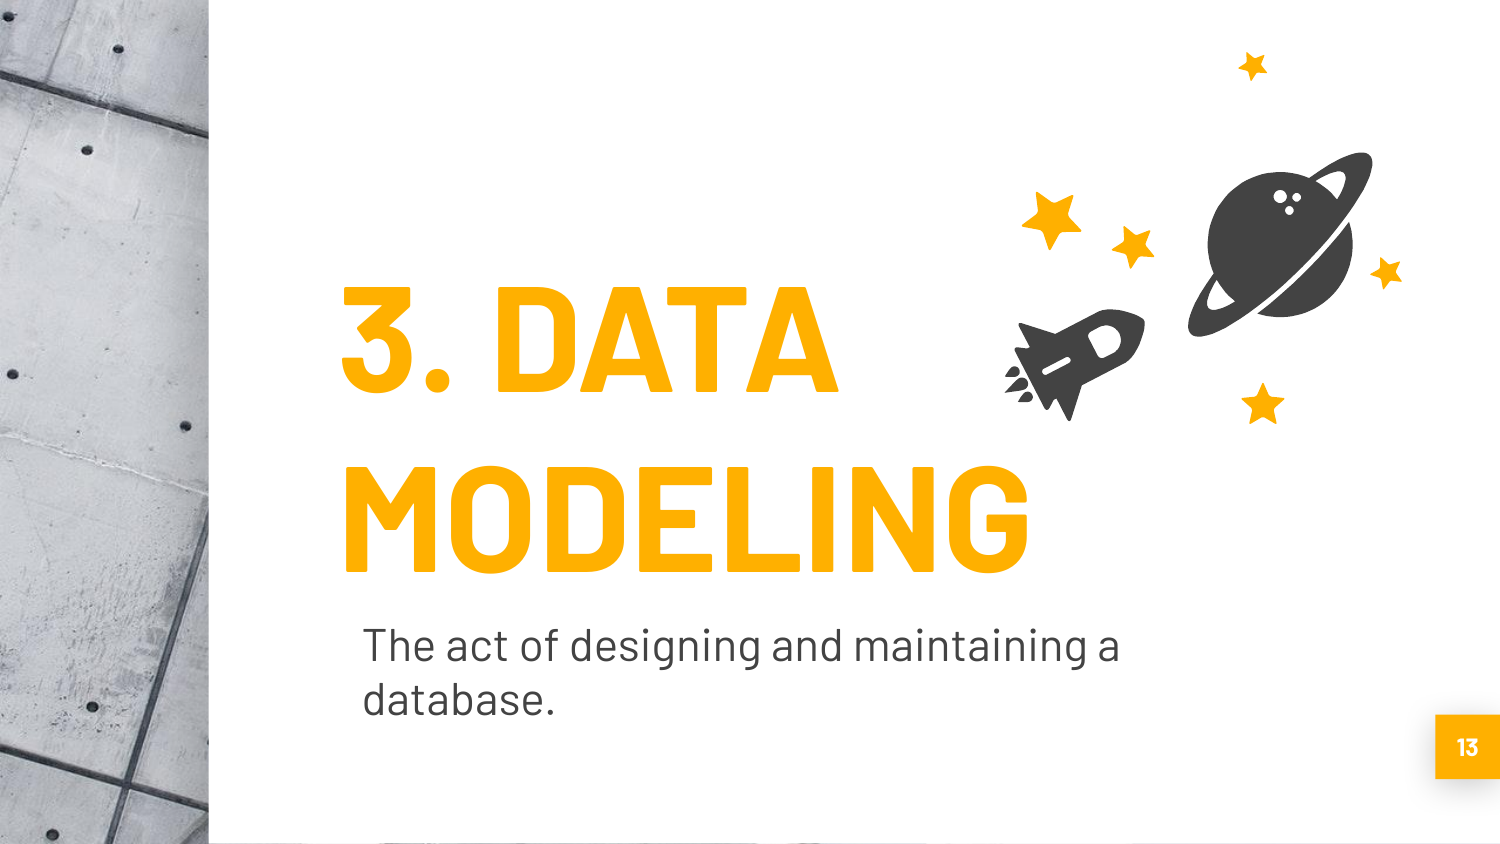

3. DATA MODELING

The act of designing and maintaining a database.
13